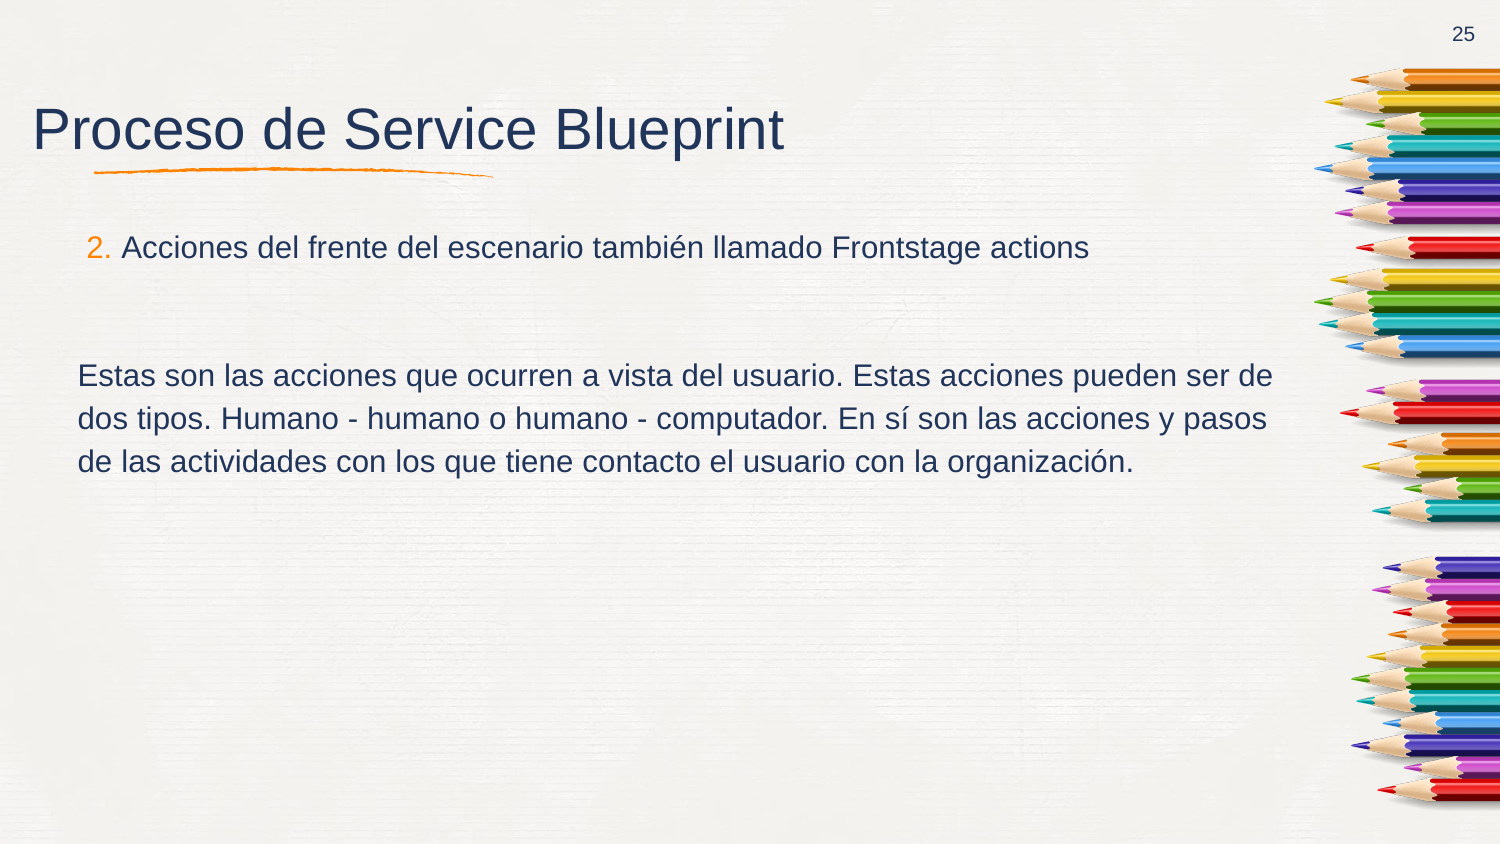

# Proceso de Service Blueprint
25
 2. Acciones del frente del escenario también llamado Frontstage actions

Estas son las acciones que ocurren a vista del usuario. Estas acciones pueden ser de dos tipos. Humano - humano o humano - computador. En sí son las acciones y pasos de las actividades con los que tiene contacto el usuario con la organización.